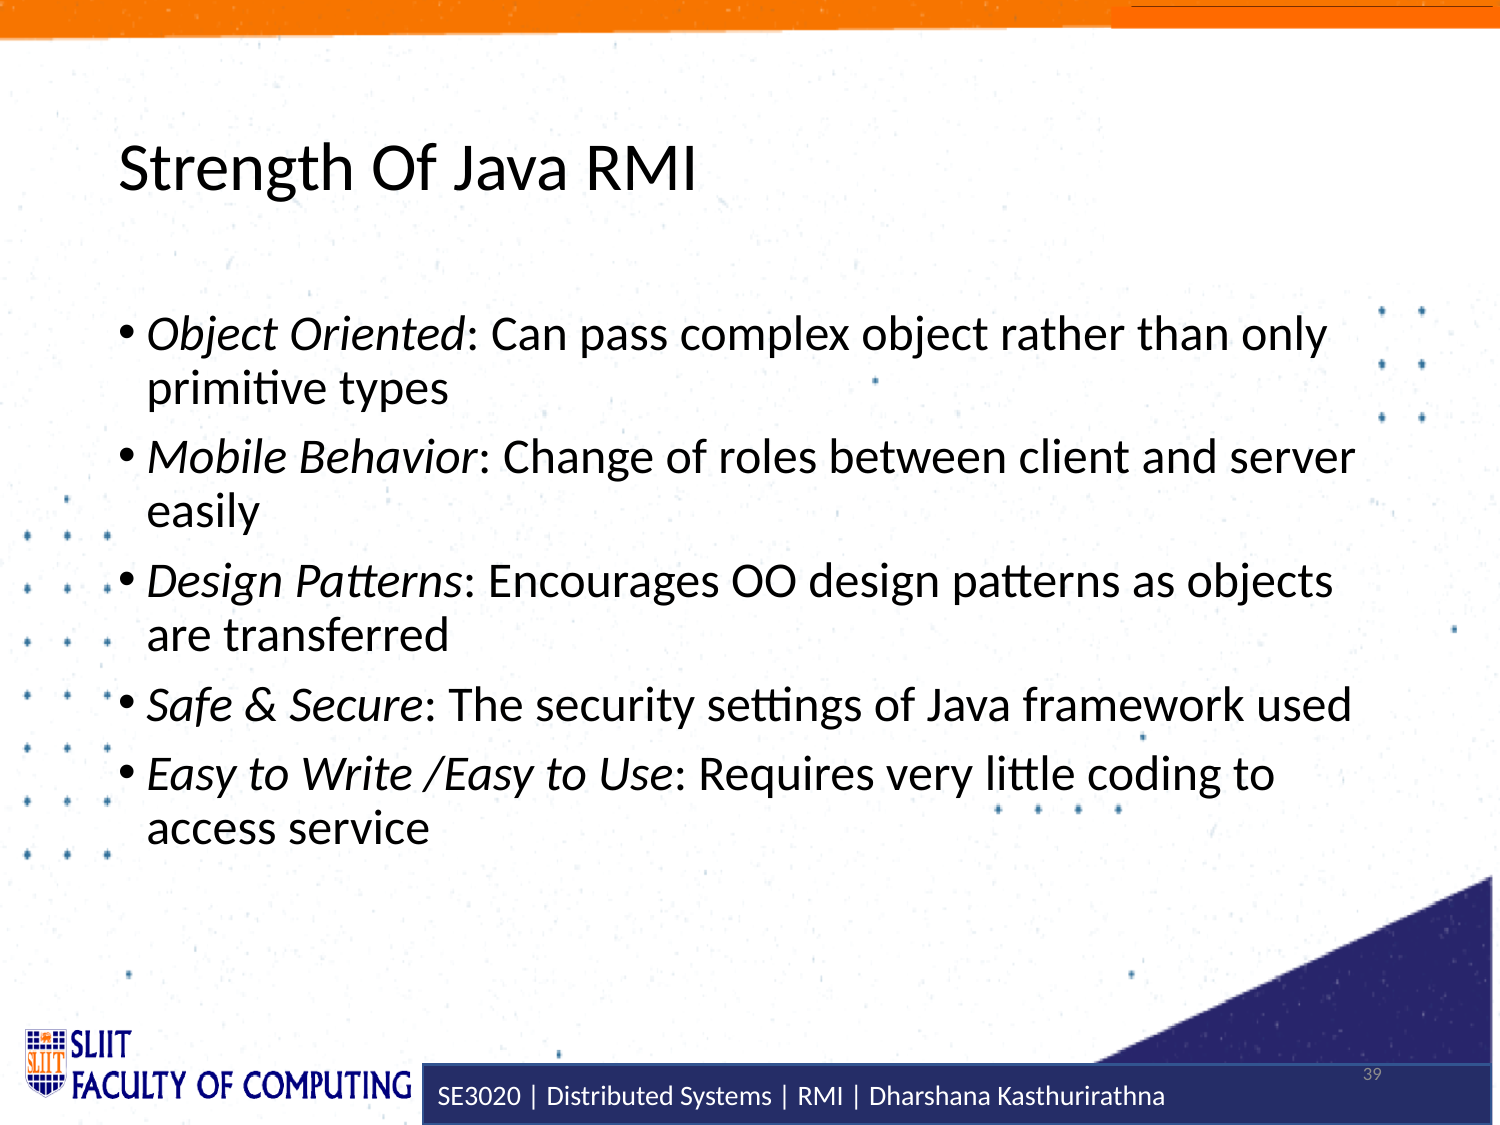

# Strength Of Java RMI
Object Oriented: Can pass complex object rather than only primitive types
Mobile Behavior: Change of roles between client and server easily
Design Patterns: Encourages OO design patterns as objects are transferred
Safe & Secure: The security settings of Java framework used
Easy to Write /Easy to Use: Requires very little coding to access service

39